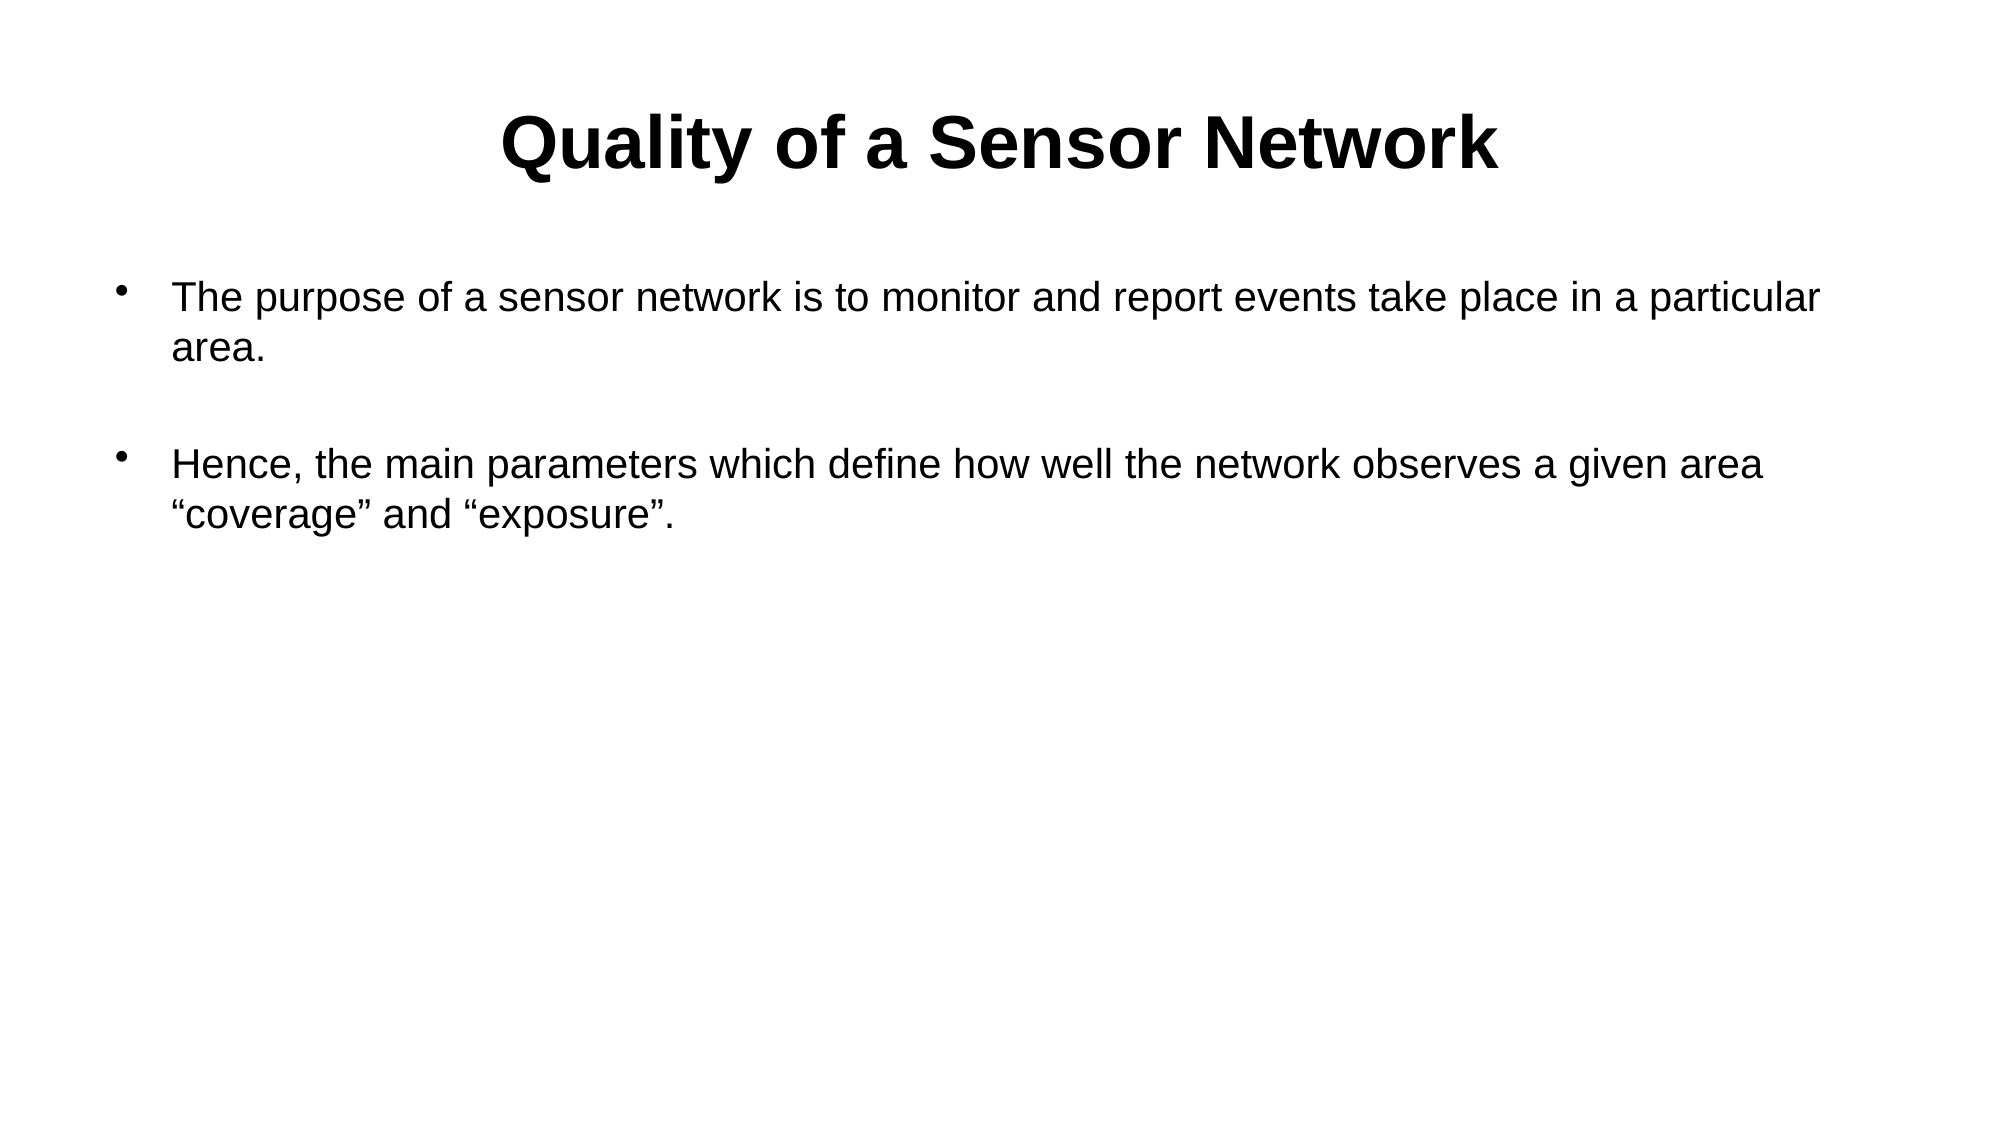

# Quality of a Sensor Network
The purpose of a sensor network is to monitor and report events take place in a particular area.

Hence, the main parameters which define how well the network observes a given area “coverage” and “exposure”.